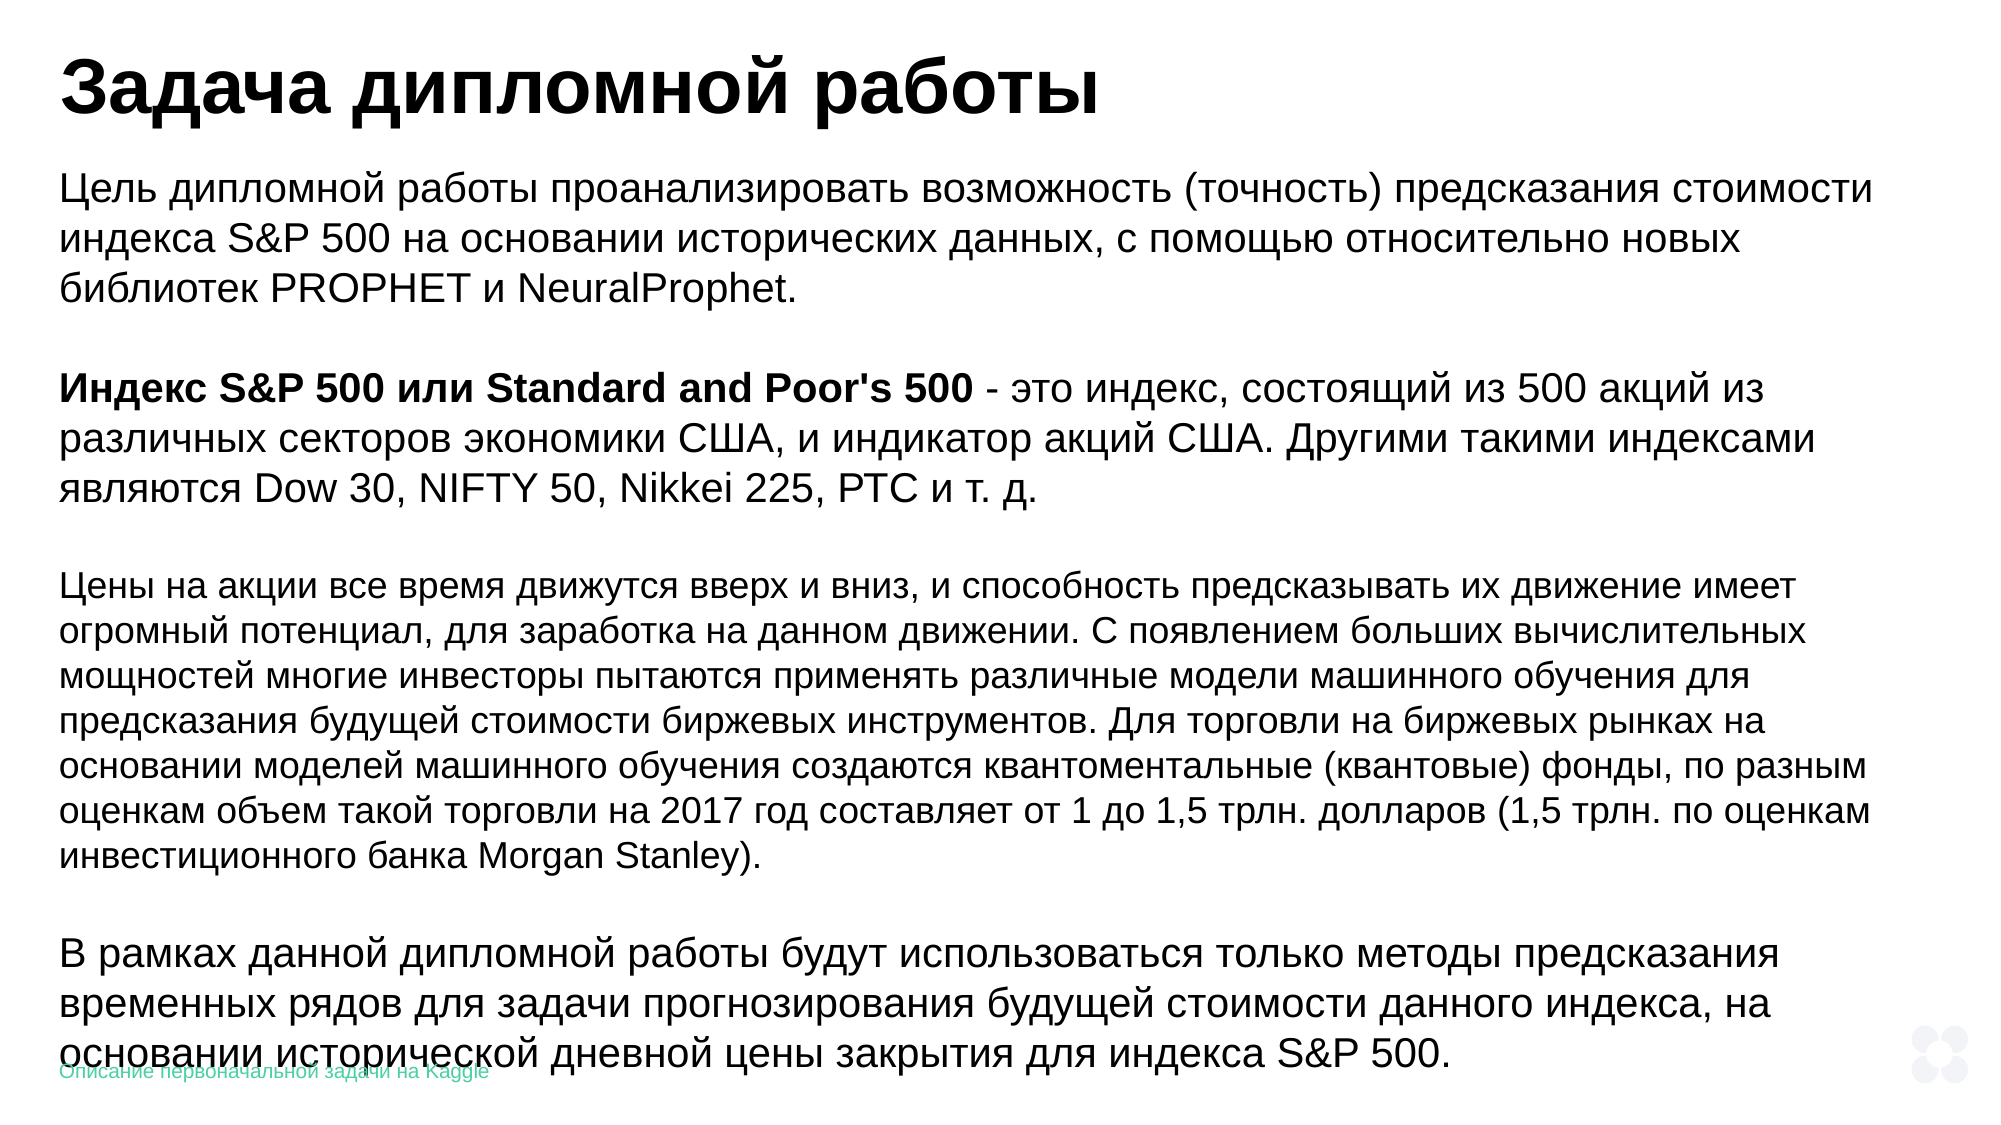

Задача дипломной работы
Цель дипломной работы проанализировать возможность (точность) предсказания стоимости индекса S&P 500 на основании исторических данных, с помощью относительно новых библиотек PROPHET и NeuralProphet.

Индекс S&P 500 или Standard and Poor's 500 - это индекс, состоящий из 500 акций из различных секторов экономики США, и индикатор акций США. Другими такими индексами являются Dow 30, NIFTY 50, Nikkei 225, РТС и т. д.

Цены на акции все время движутся вверх и вниз, и способность предсказывать их движение имеет огромный потенциал, для заработка на данном движении. С появлением больших вычислительных мощностей многие инвесторы пытаются применять различные модели машинного обучения для предсказания будущей стоимости биржевых инструментов. Для торговли на биржевых рынках на основании моделей машинного обучения создаются квантоментальные (квантовые) фонды, по разным оценкам объем такой торговли на 2017 год составляет от 1 до 1,5 трлн. долларов (1,5 трлн. по оценкам инвестиционного банка Morgan Stanley).

В рамках данной дипломной работы будут использоваться только методы предсказания временных рядов для задачи прогнозирования будущей стоимости данного индекса, на основании исторической дневной цены закрытия для индекса S&P 500.

Описание первоначальной задачи на Kaggle